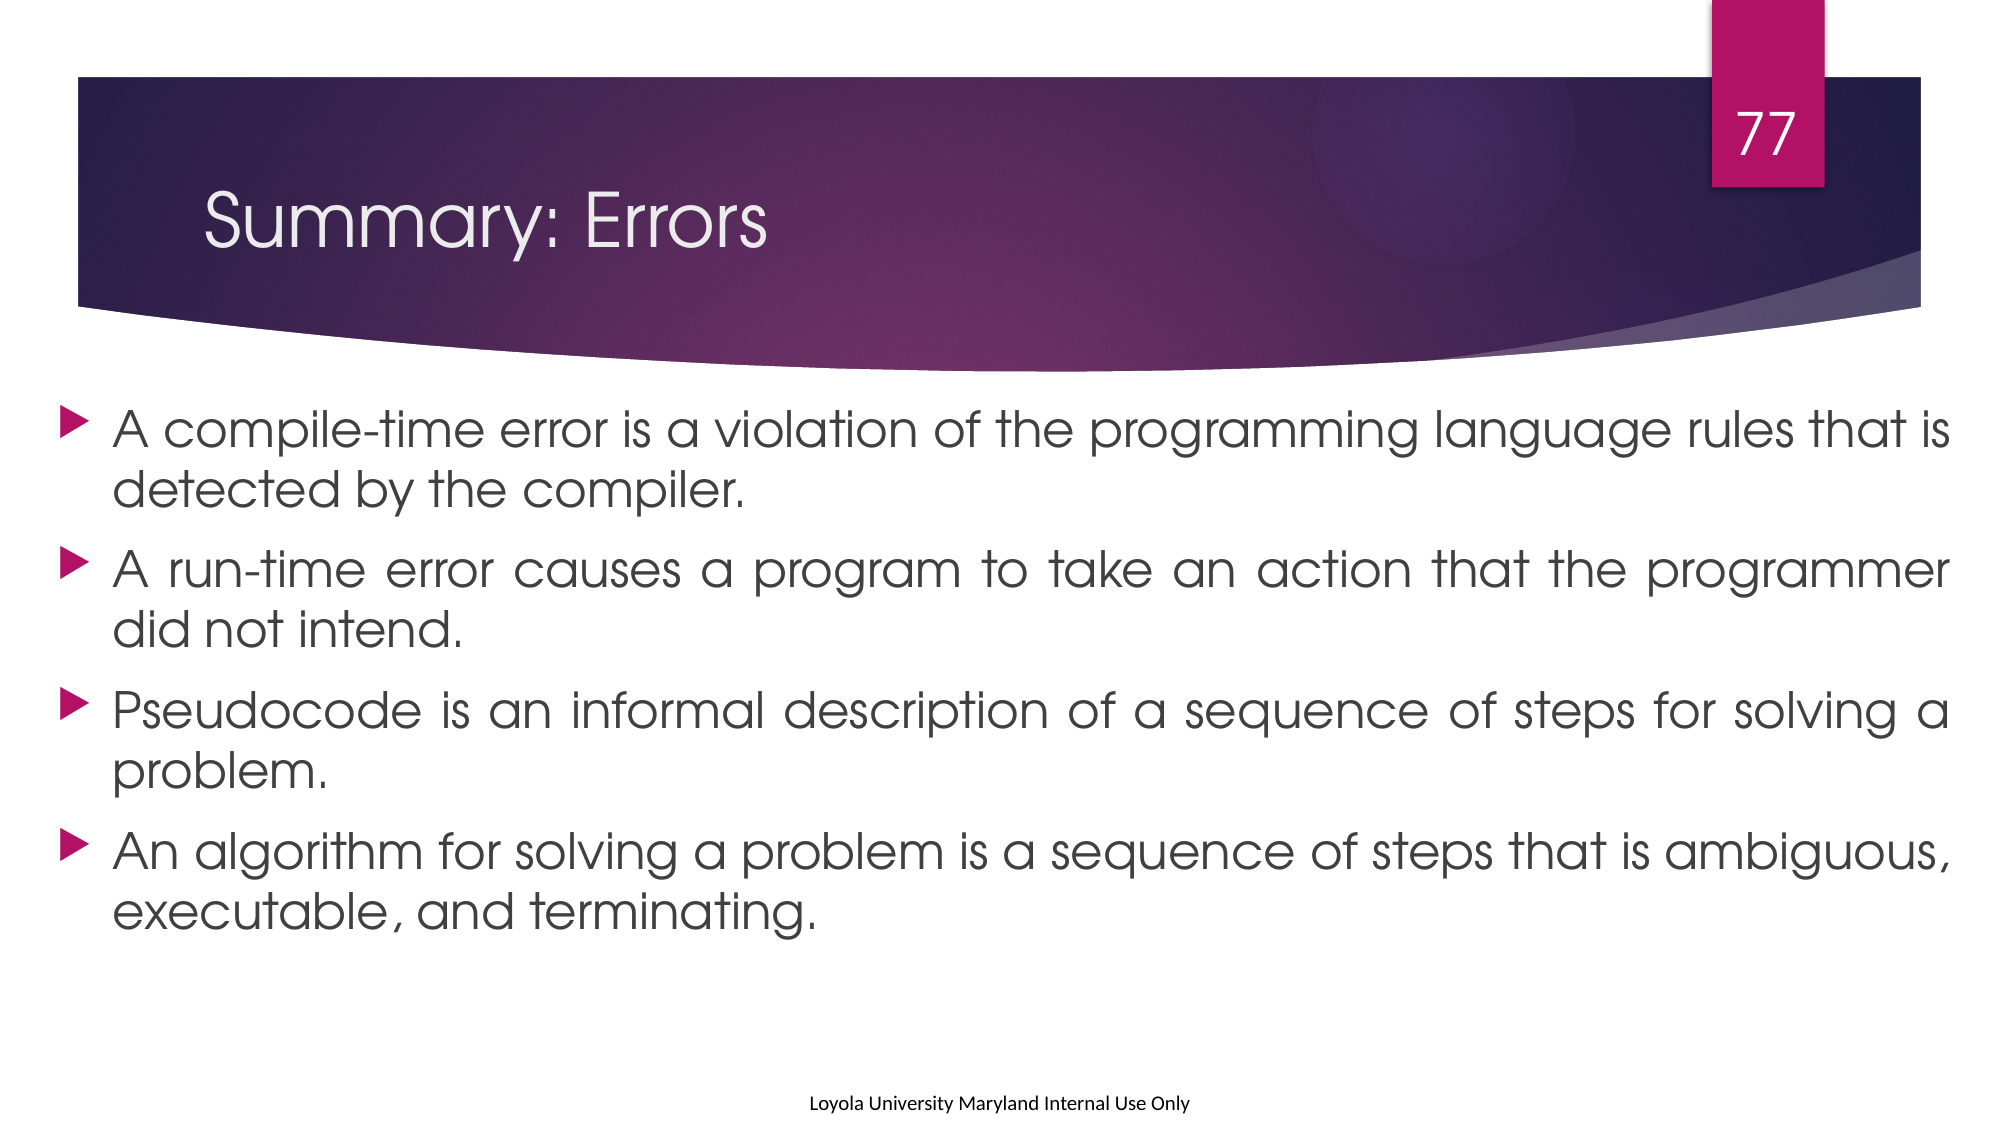

77
# Summary: Errors
A compile-time error is a violation of the programming language rules that is detected by the compiler.
A run-time error causes a program to take an action that the programmer did not intend.
Pseudocode is an informal description of a sequence of steps for solving a problem.
An algorithm for solving a problem is a sequence of steps that is ambiguous, executable, and terminating.